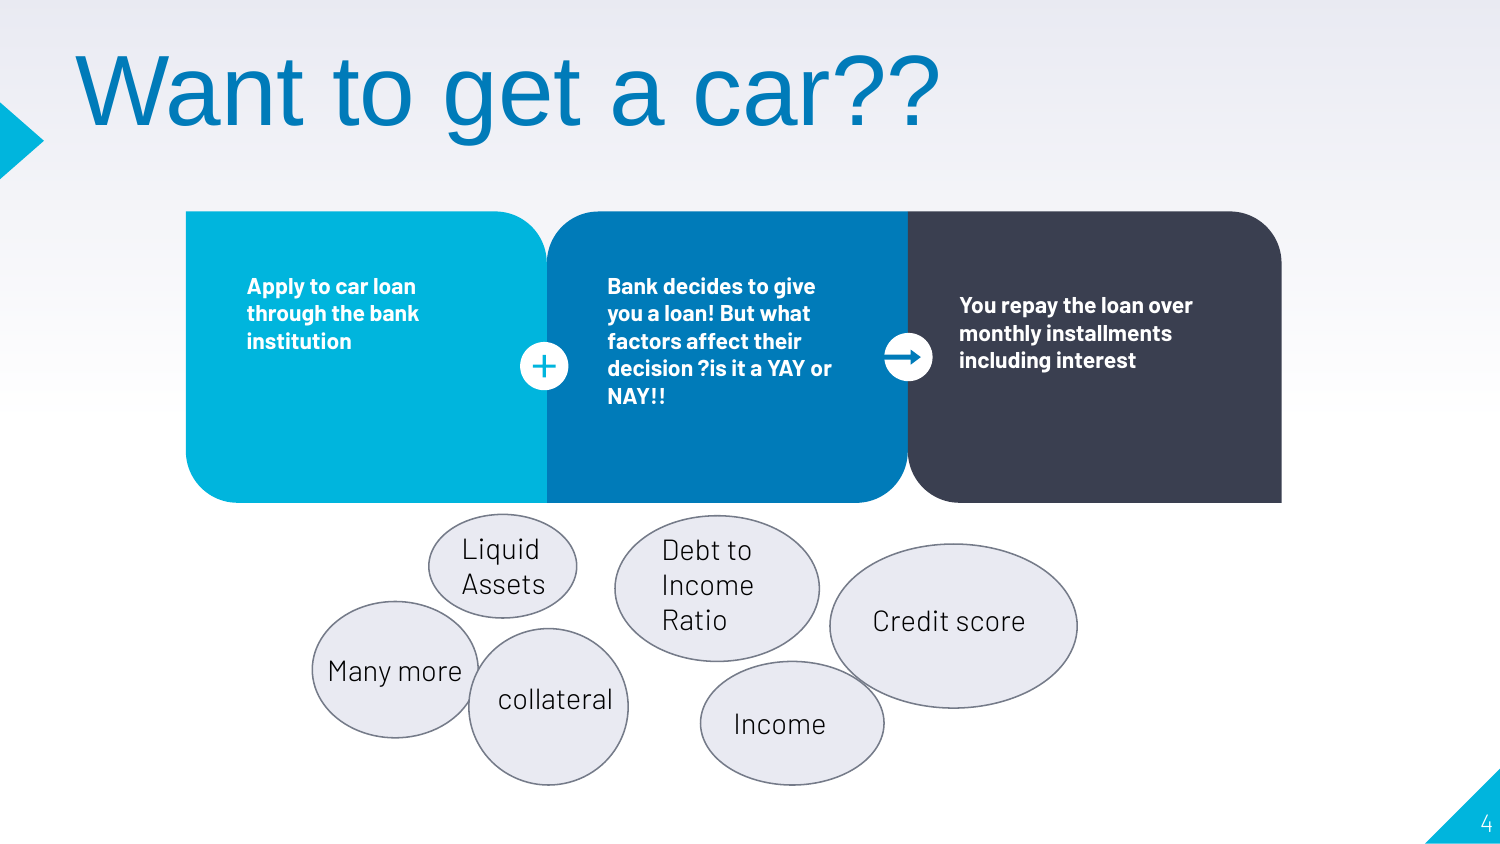

# Want to get a car??

You repay the loan over monthly installments including interest

Apply to car loan through the bank institution

Bank decides to give you a loan! But what factors affect their decision ?is it a YAY or NAY!!

Liquid Assets

Debt to Income Ratio

Credit score

Many more

collateral
Income
4